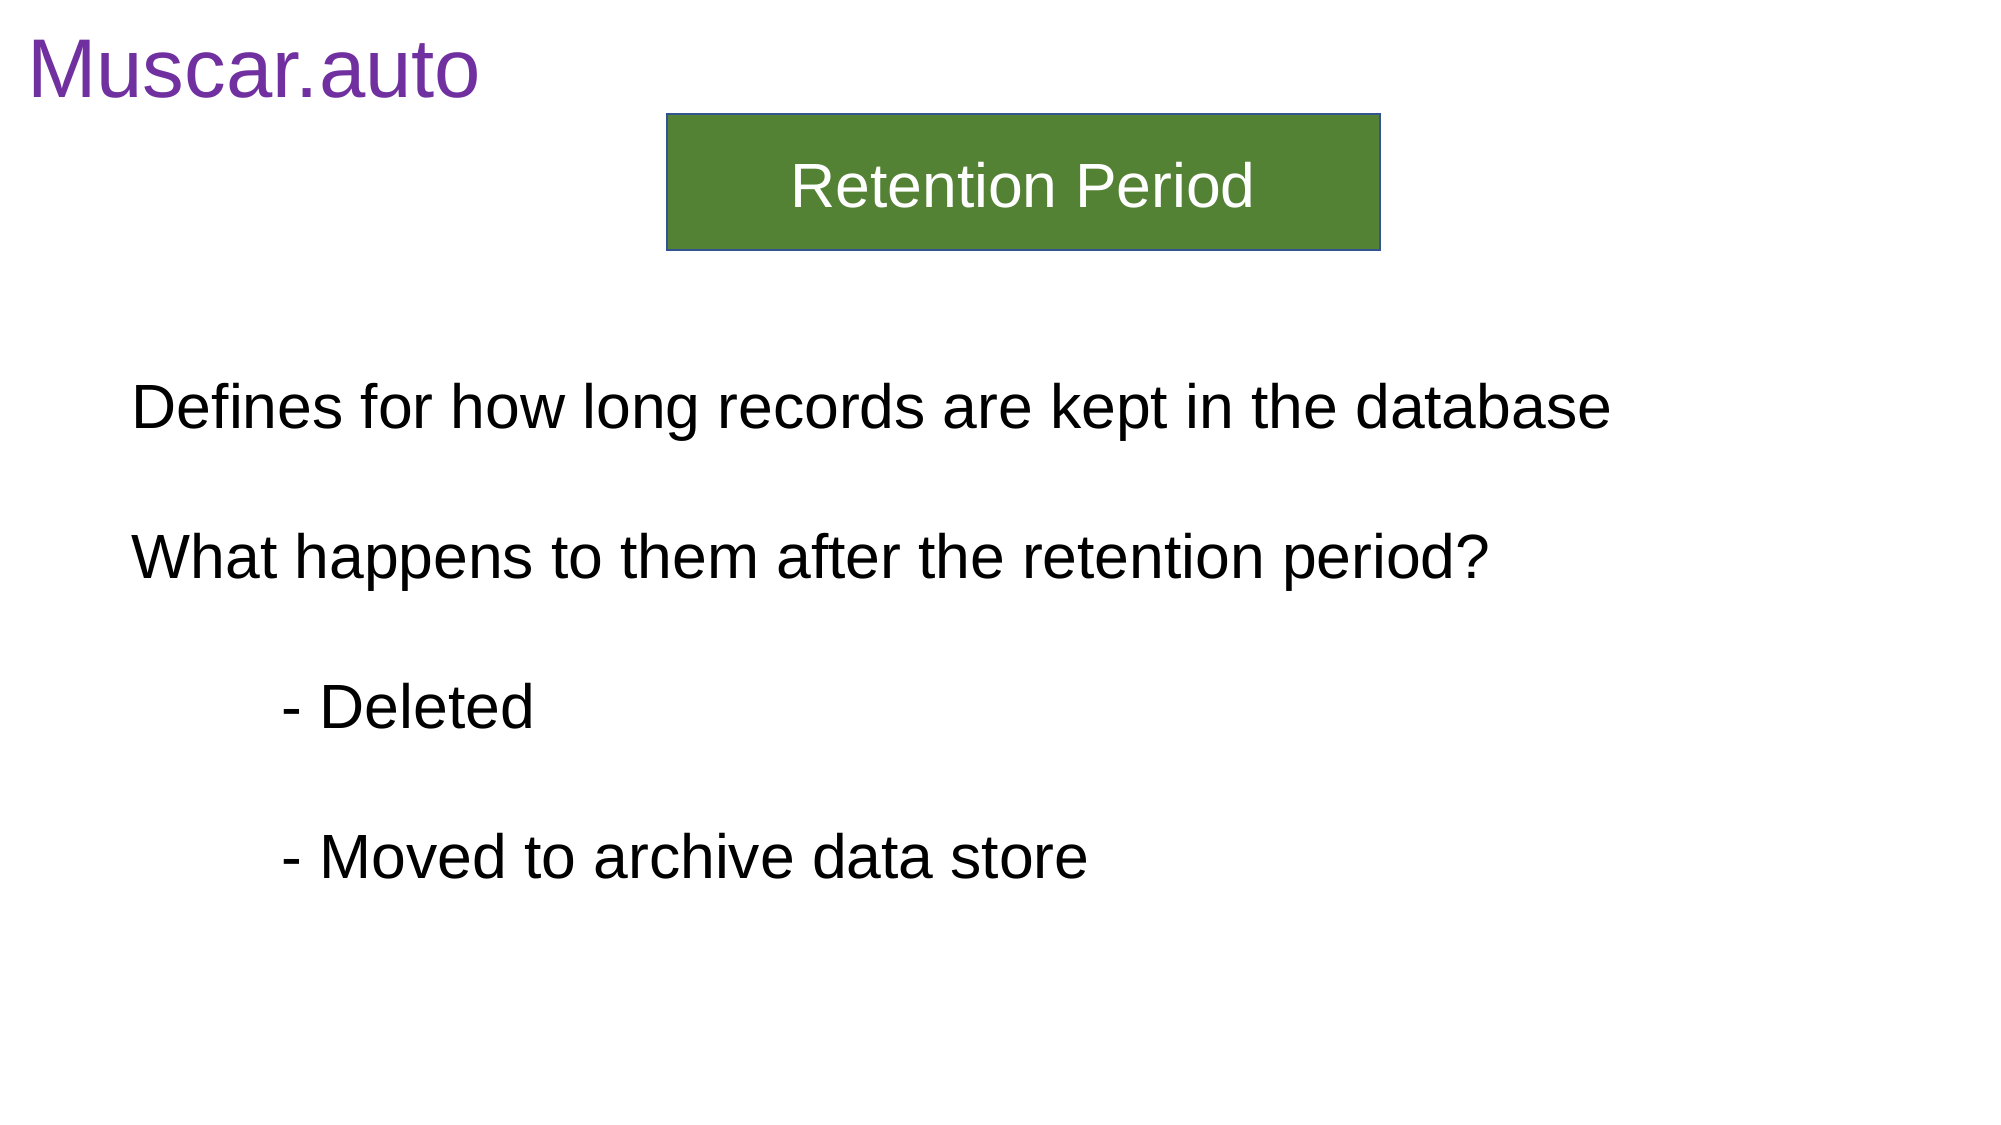

Muscar.auto
Retention Period
Defines for how long records are kept in the database
What happens to them after the retention period?
	- Deleted
	- Moved to archive data store